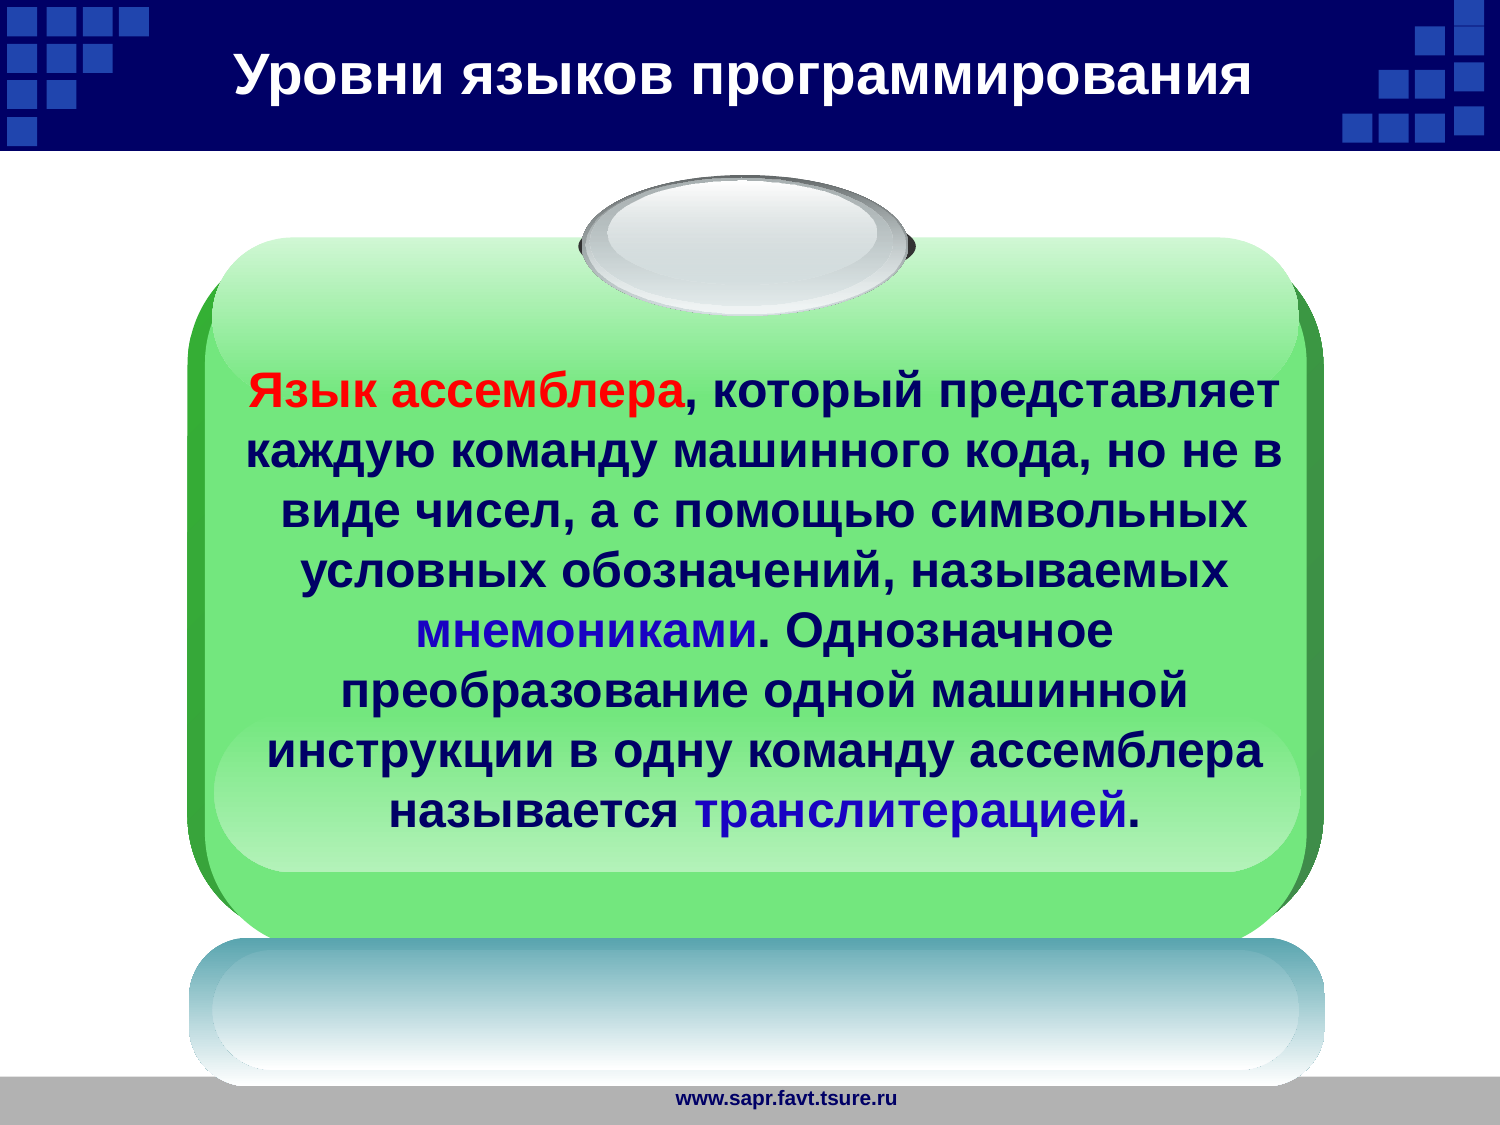

Уровни языков программирования

Язык ассемблера, который представляет каждую команду машинного кода, но не в виде чисел, а с помощью символьных условных обозначений, называемых мнемониками. Однозначное преобразование одной машинной инструкции в одну команду ассемблера называется транслитерацией.

www.sapr.favt.tsure.ru